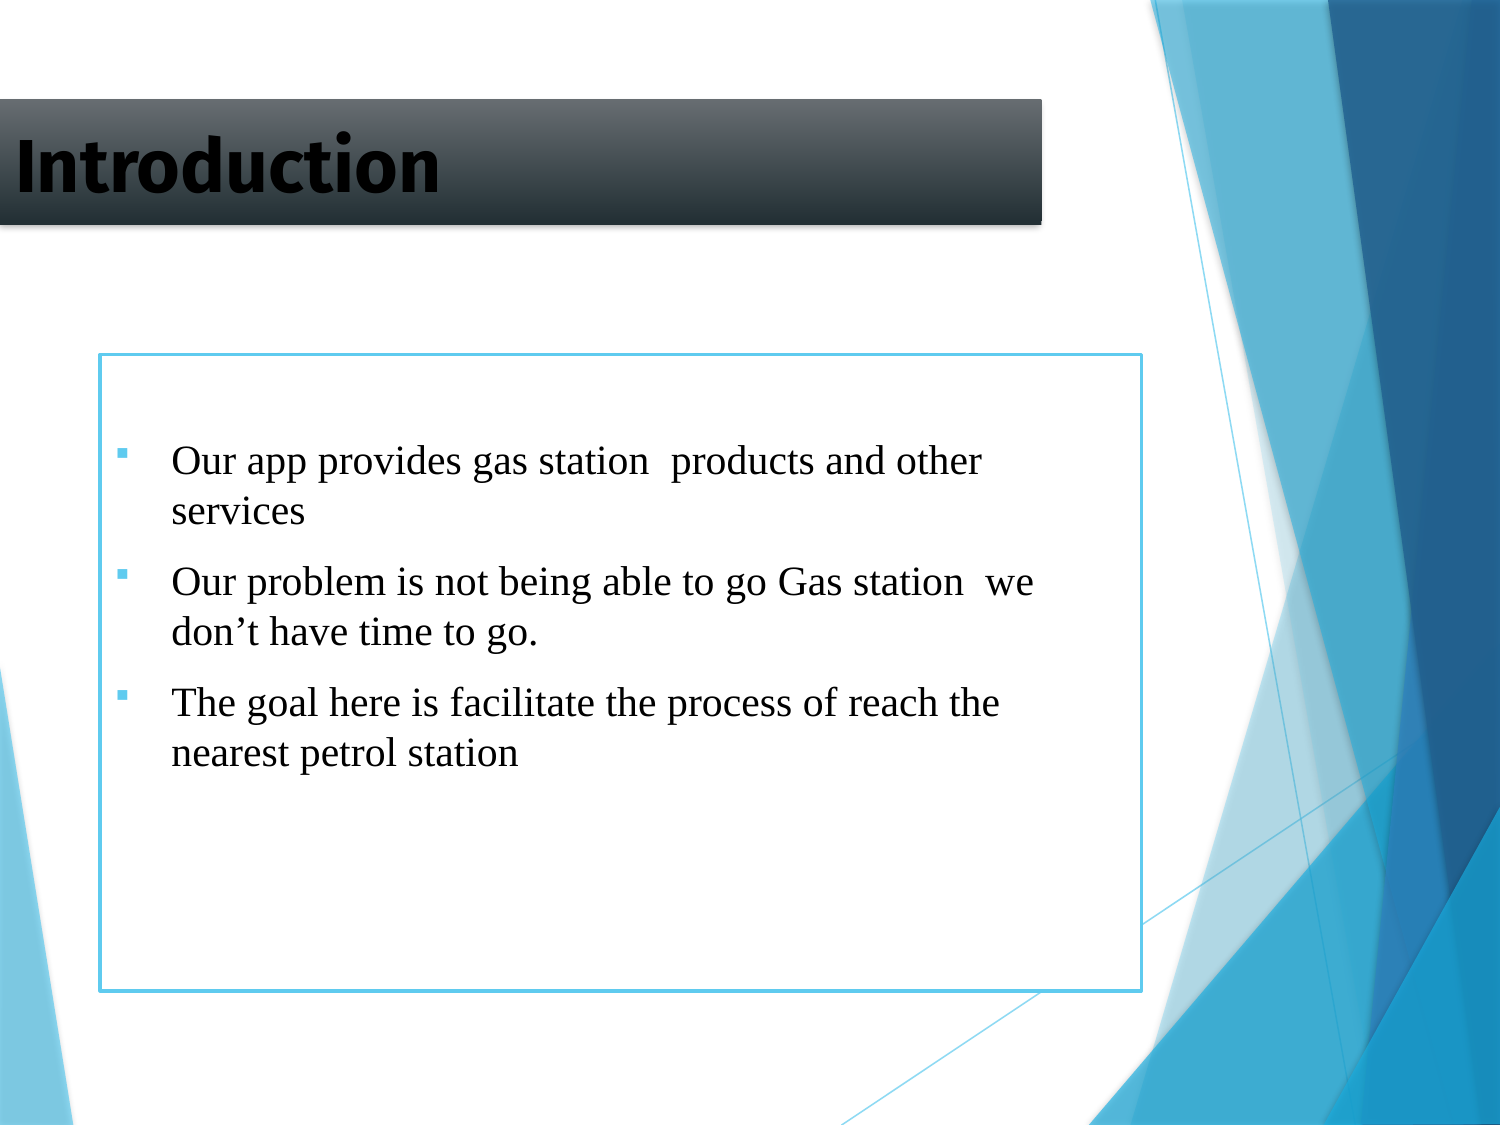

# Introduction

Our app provides gas station  products and other services
Our problem is not being able to go Gas station  we don’t have time to go.
The goal here is facilitate the process of reach the nearest petrol station